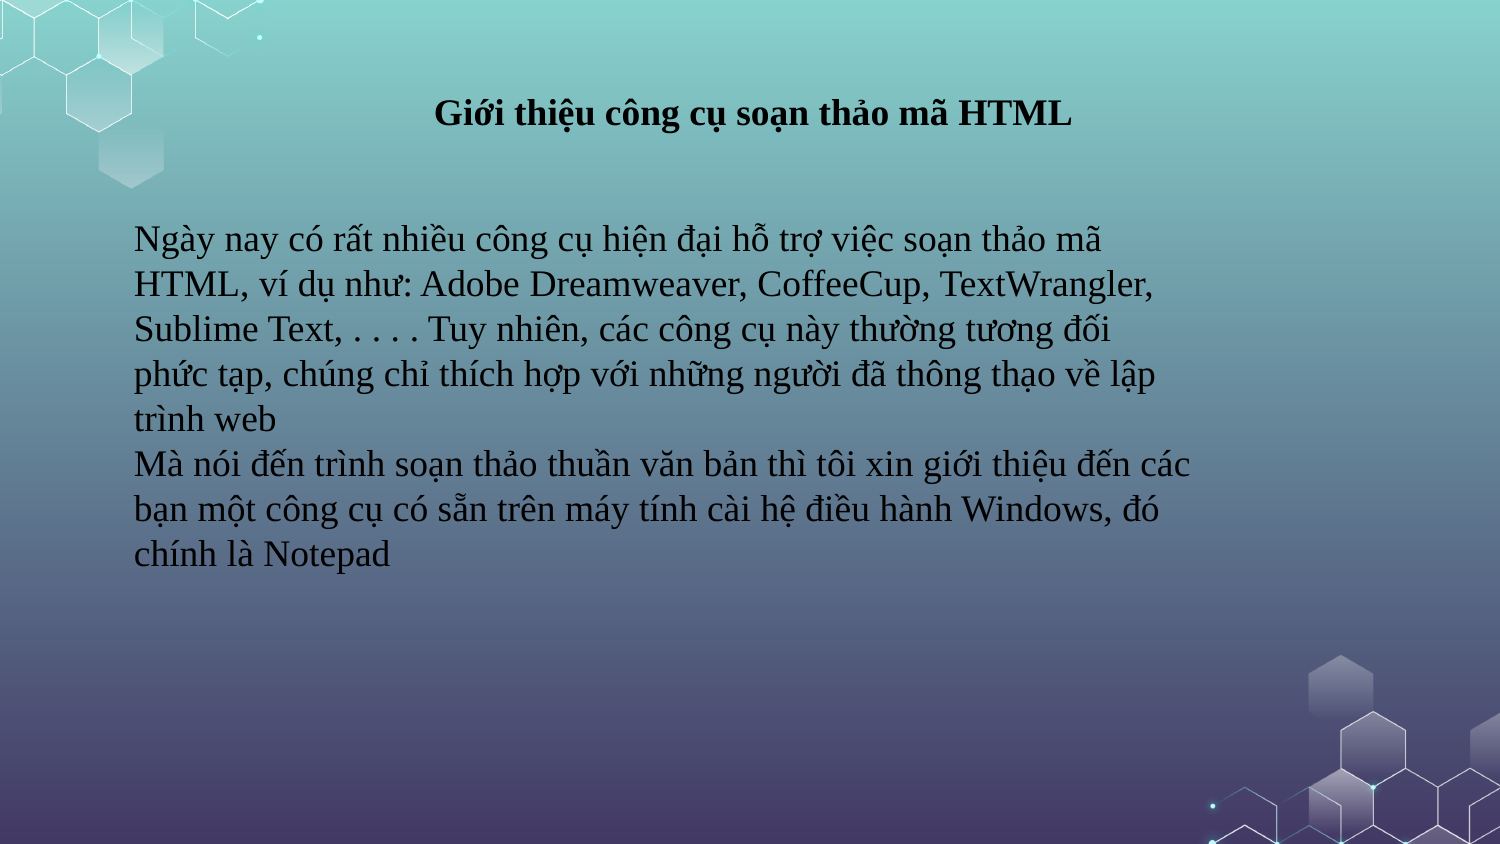

# Giới thiệu công cụ soạn thảo mã HTML
Ngày nay có rất nhiều công cụ hiện đại hỗ trợ việc soạn thảo mã HTML, ví dụ như: Adobe Dreamweaver, CoffeeCup, TextWrangler, Sublime Text, . . . . Tuy nhiên, các công cụ này thường tương đối phức tạp, chúng chỉ thích hợp với những người đã thông thạo về lập trình web
Mà nói đến trình soạn thảo thuần văn bản thì tôi xin giới thiệu đến các bạn một công cụ có sẵn trên máy tính cài hệ điều hành Windows, đó chính là Notepad